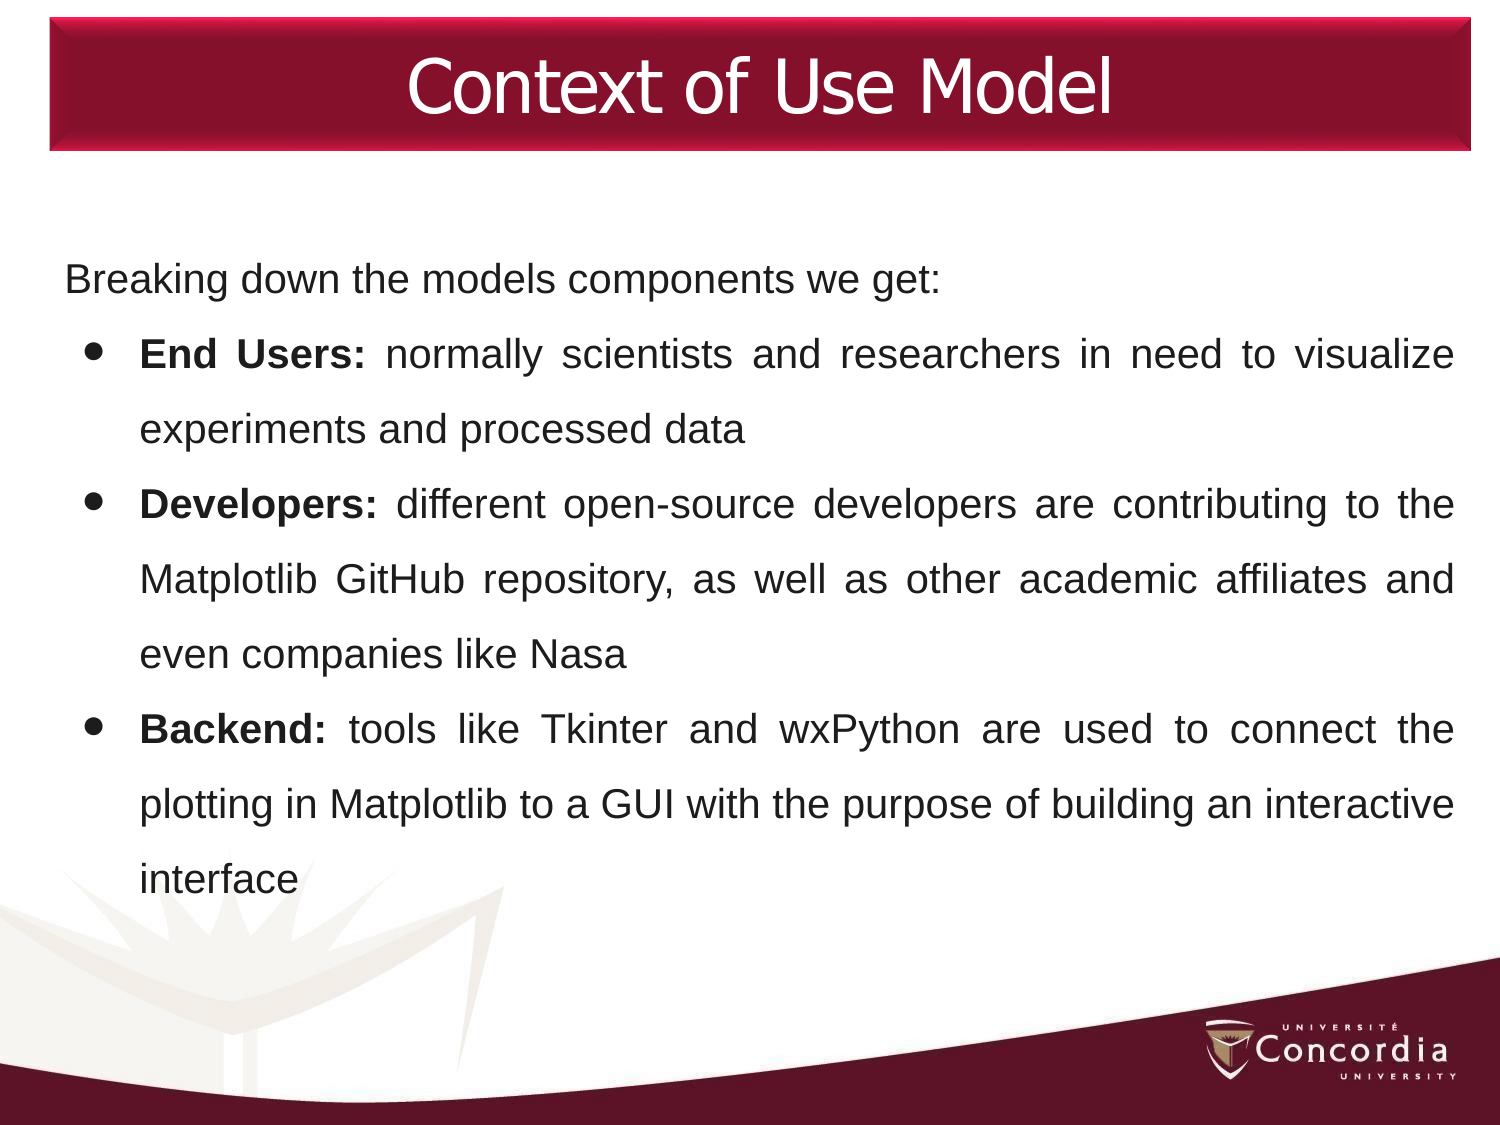

Context of Use Model
Breaking down the models components we get:
End Users: normally scientists and researchers in need to visualize experiments and processed data
Developers: different open-source developers are contributing to the Matplotlib GitHub repository, as well as other academic affiliates and even companies like Nasa
Backend: tools like Tkinter and wxPython are used to connect the plotting in Matplotlib to a GUI with the purpose of building an interactive interface